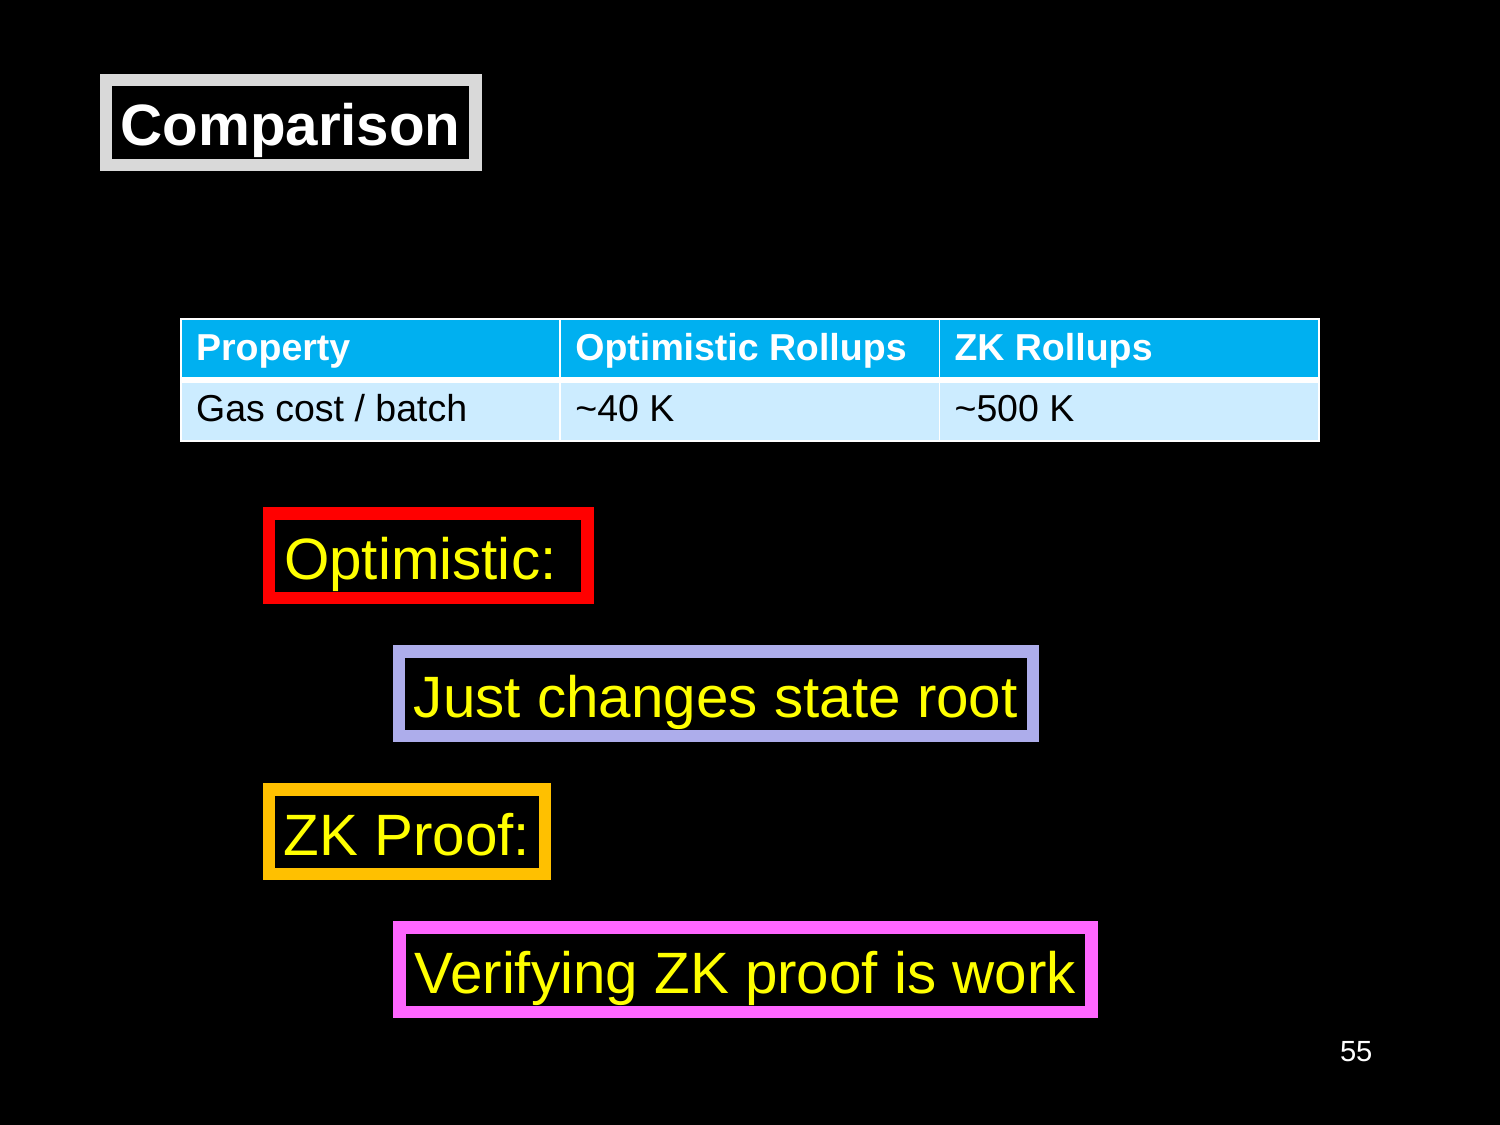

Comparison
| Property | Optimistic Rollups | ZK Rollups |
| --- | --- | --- |
| Gas cost / batch | ~40 K | ~500 K |
Optimistic:
Just changes state root
ZK Proof:
Verifying ZK proof is work
55